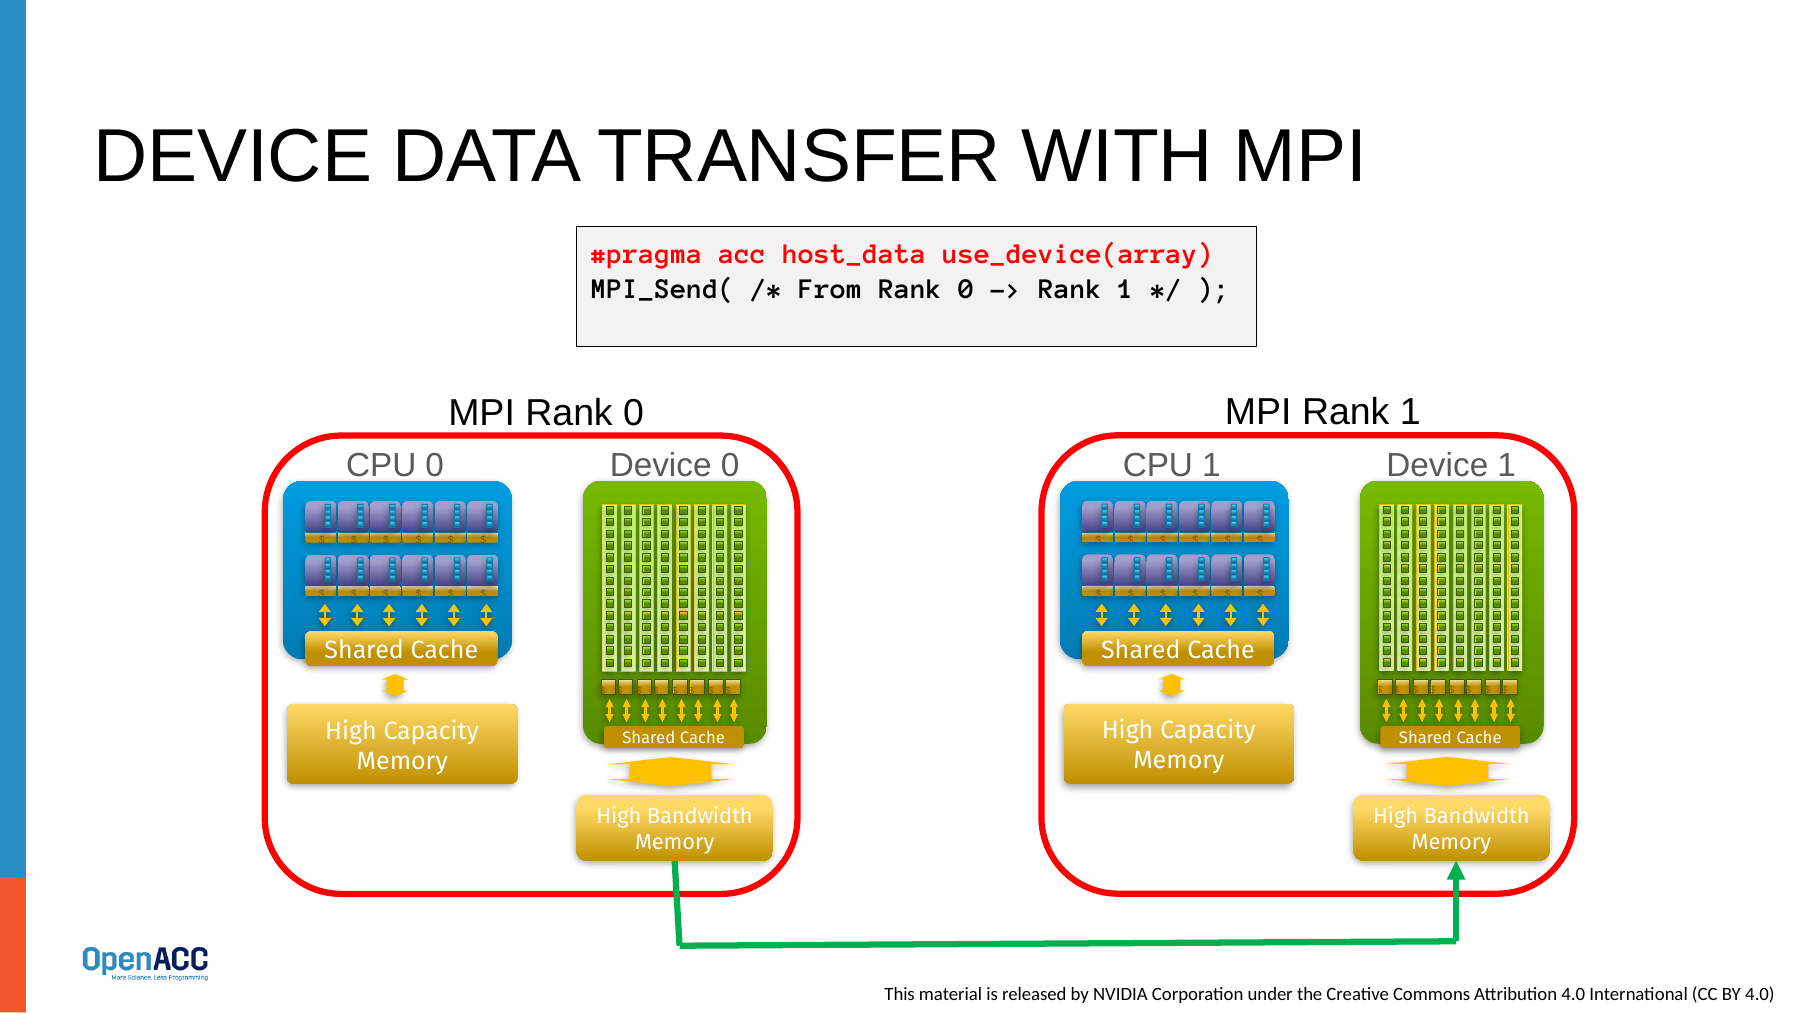

# Device Data Transfer with MPI
#pragma acc host_data use_device(array)
MPI_Send( /* From Rank 0 -> Rank 1 */ );

MPI Rank 1

Device 1

$
$
$
$
$
$
$
$

Shared Cache

High Bandwidth Memory
CPU 1

$

$

$

$

$

$

$

$

$

$

$

$

Shared Cache

High Capacity Memory
MPI Rank 0

Device 0

$
$
$
$
$
$
$
$

Shared Cache

High Bandwidth Memory
CPU 0

$

$

$

$

$

$

$

$

$

$

$

$

Shared Cache

High Capacity Memory